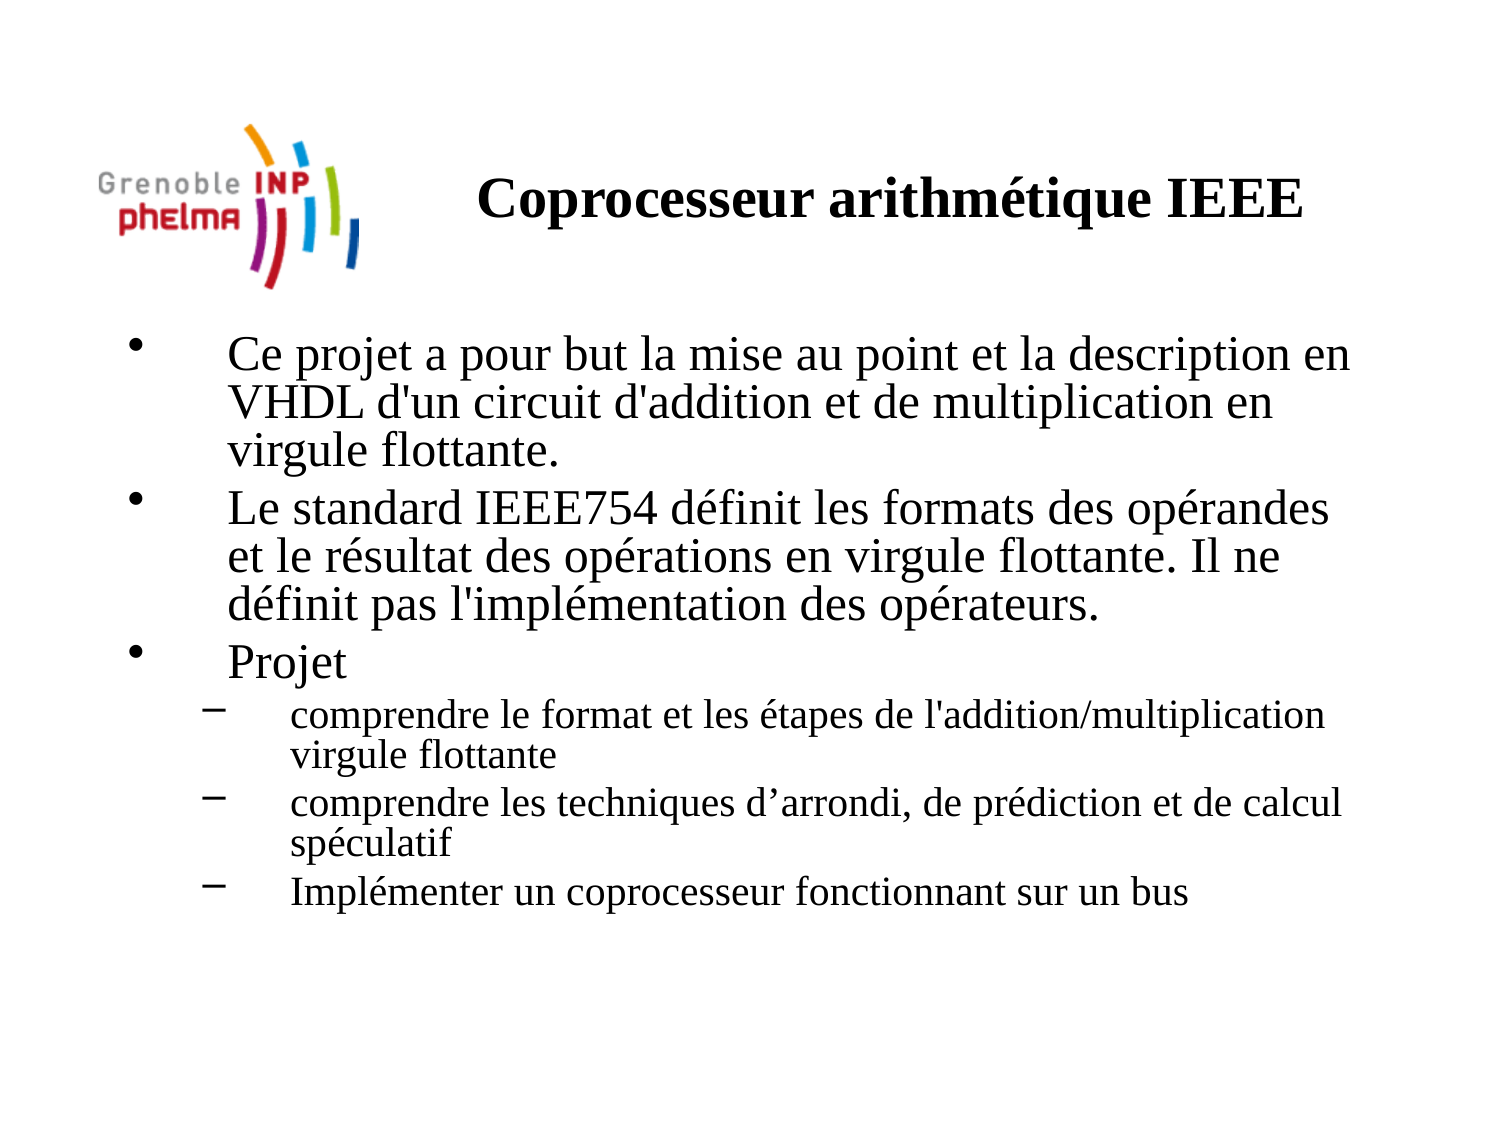

# Coprocesseur arithmétique IEEE
Ce projet a pour but la mise au point et la description en VHDL d'un circuit d'addition et de multiplication en virgule flottante.
Le standard IEEE754 définit les formats des opérandes et le résultat des opérations en virgule flottante. Il ne définit pas l'implémentation des opérateurs.
Projet
comprendre le format et les étapes de l'addition/multiplication virgule flottante
comprendre les techniques d’arrondi, de prédiction et de calcul spéculatif
Implémenter un coprocesseur fonctionnant sur un bus